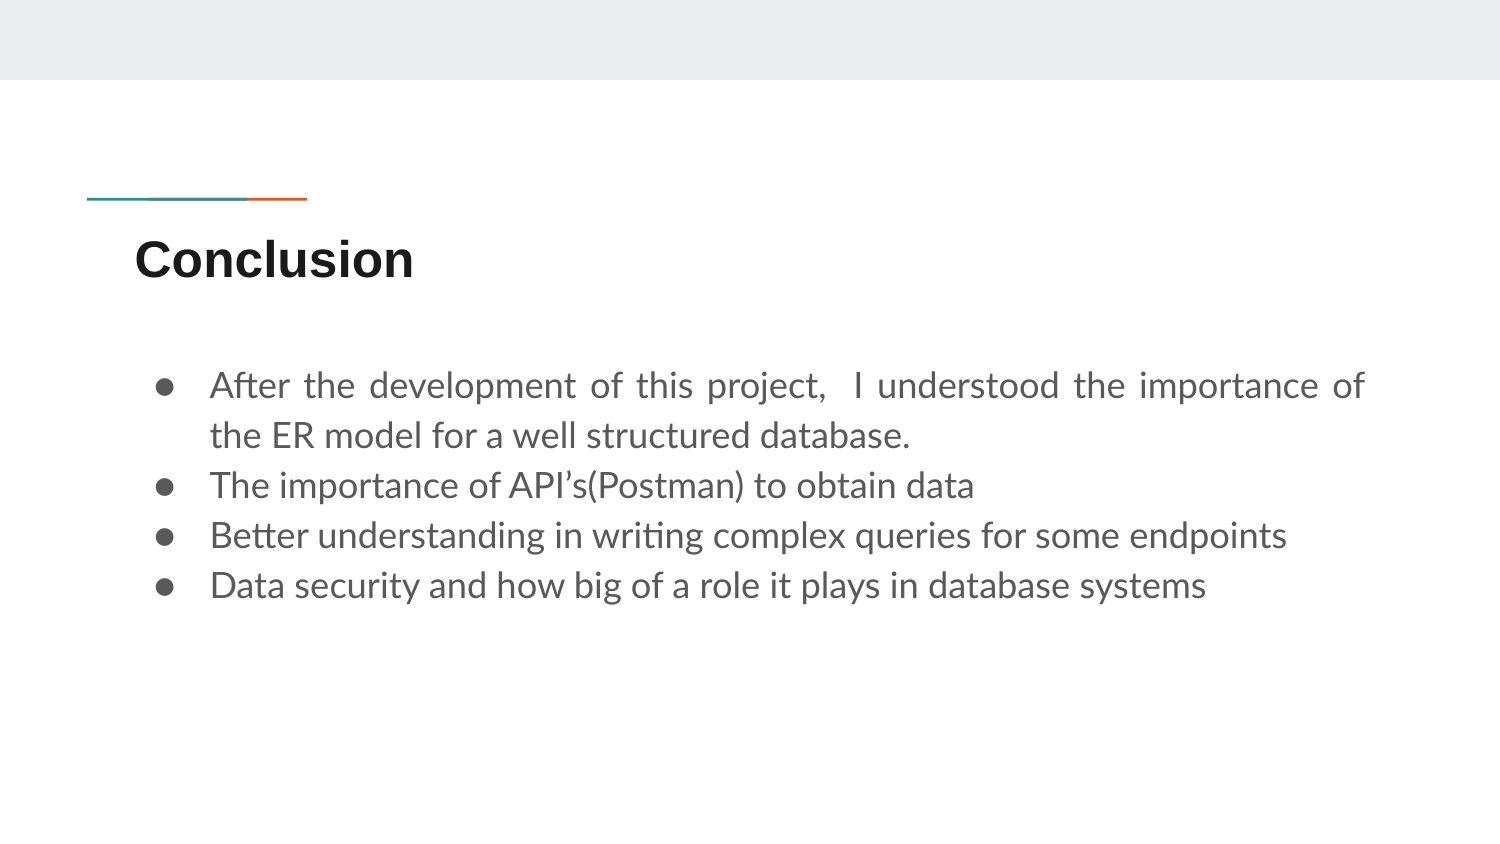

# Conclusion
After the development of this project,  I understood the importance of the ER model for a well structured database.
The importance of API’s(Postman) to obtain data
Better understanding in writing complex queries for some endpoints
Data security and how big of a role it plays in database systems